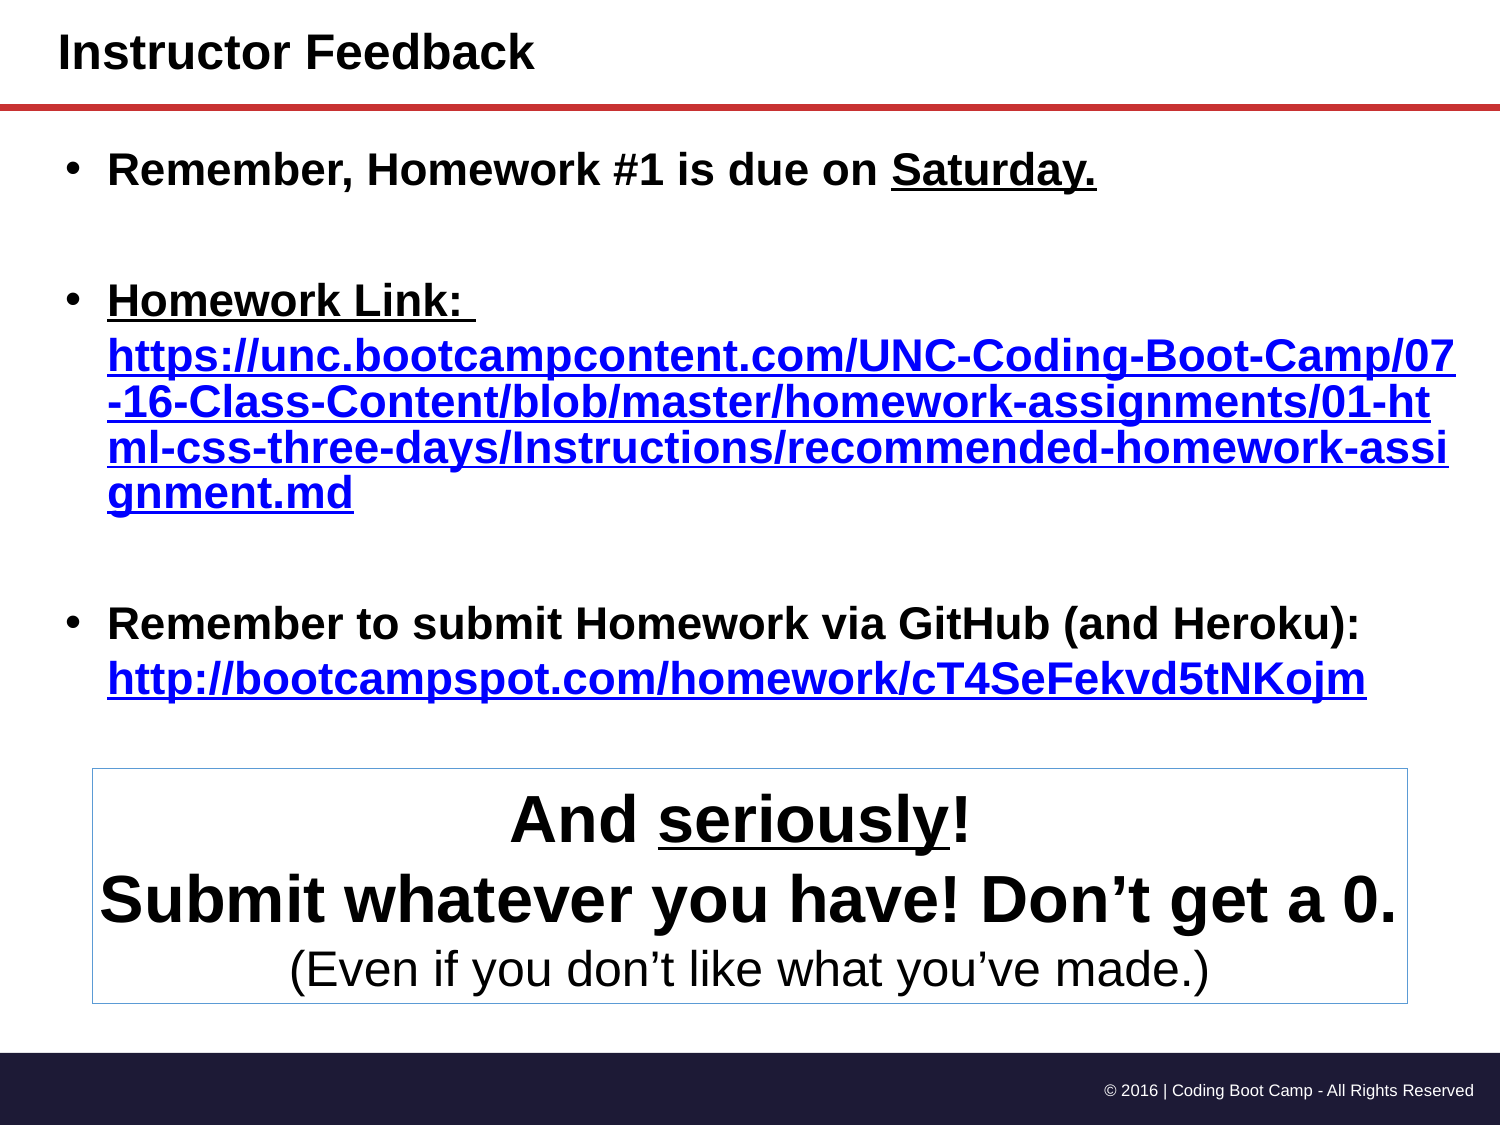

# Instructor Feedback
Remember, Homework #1 is due on Saturday.

Homework Link:
https://unc.bootcampcontent.com/UNC-Coding-Boot-Camp/07-16-Class-Content/blob/master/homework-assignments/01-html-css-three-days/Instructions/recommended-homework-assignment.md

Remember to submit Homework via GitHub (and Heroku):
http://bootcampspot.com/homework/cT4SeFekvd5tNKojm
And seriously!
Submit whatever you have! Don’t get a 0.
(Even if you don’t like what you’ve made.)